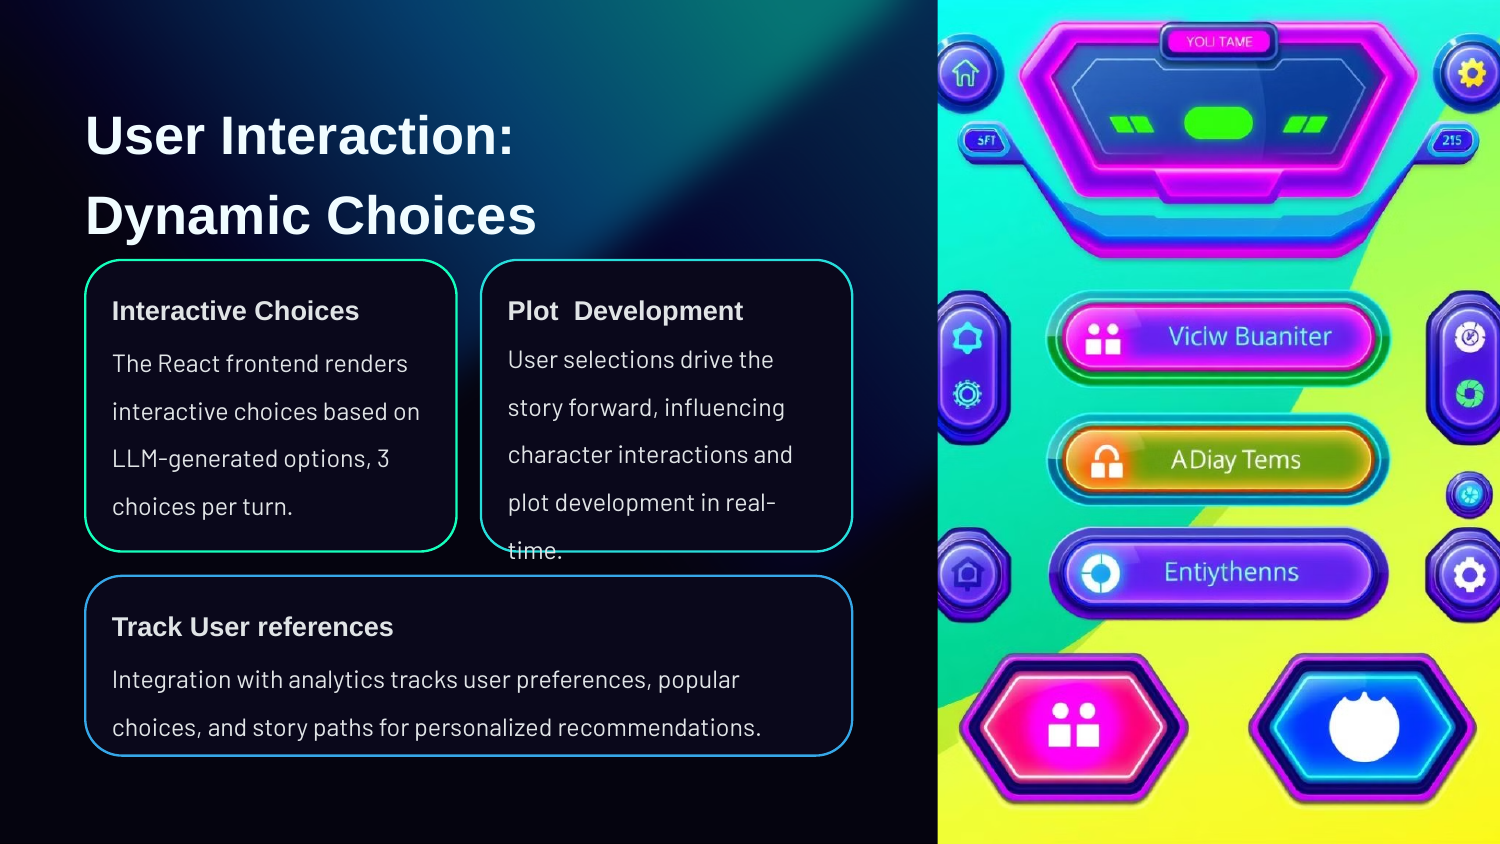

User Interaction:
Dynamic Choices

Interactive Choices

Plot  Development

User selections drive the story forward, influencing character interactions and plot development in real-time.

The React frontend renders interactive choices based on LLM-generated options, 3 choices per turn.

Track User references

Integration with analytics tracks user preferences, popular choices, and story paths for personalized recommendations.